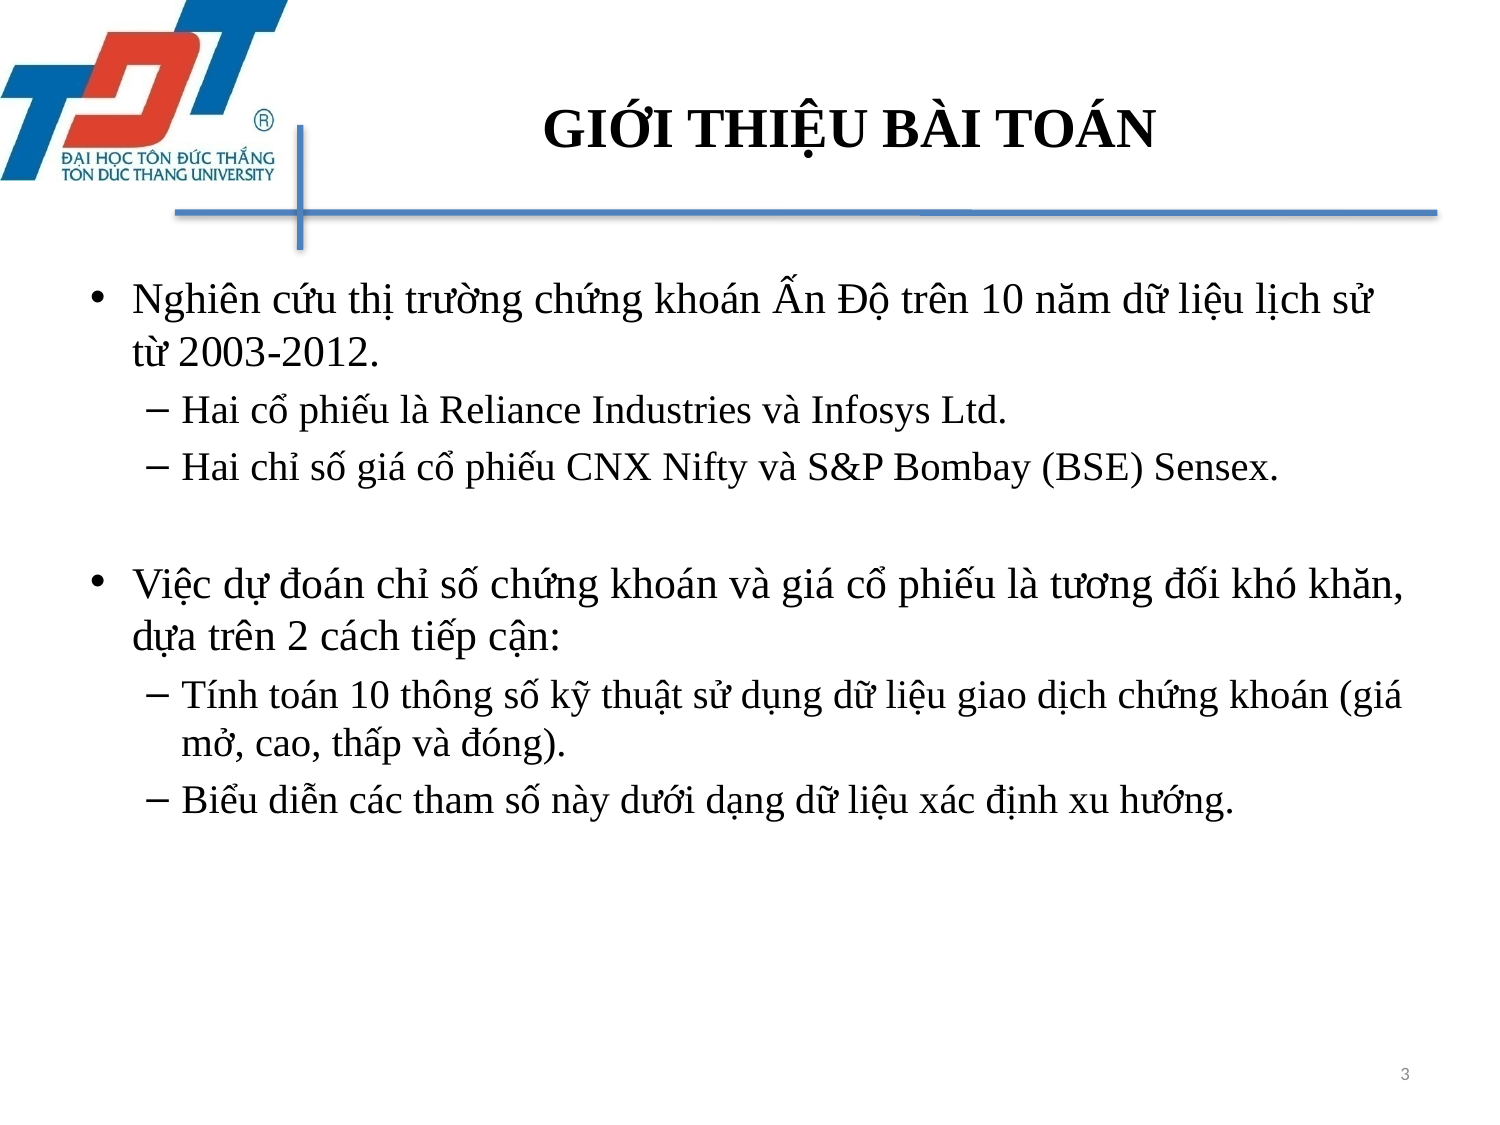

# GIỚI THIỆU BÀI TOÁN
Nghiên cứu thị trường chứng khoán Ấn Độ trên 10 năm dữ liệu lịch sử từ 2003-2012.
Hai cổ phiếu là Reliance Industries và Infosys Ltd.
Hai chỉ số giá cổ phiếu CNX Nifty và S&P Bombay (BSE) Sensex.

Việc dự đoán chỉ số chứng khoán và giá cổ phiếu là tương đối khó khăn, dựa trên 2 cách tiếp cận:
Tính toán 10 thông số kỹ thuật sử dụng dữ liệu giao dịch chứng khoán (giá mở, cao, thấp và đóng).
Biểu diễn các tham số này dưới dạng dữ liệu xác định xu hướng.
3